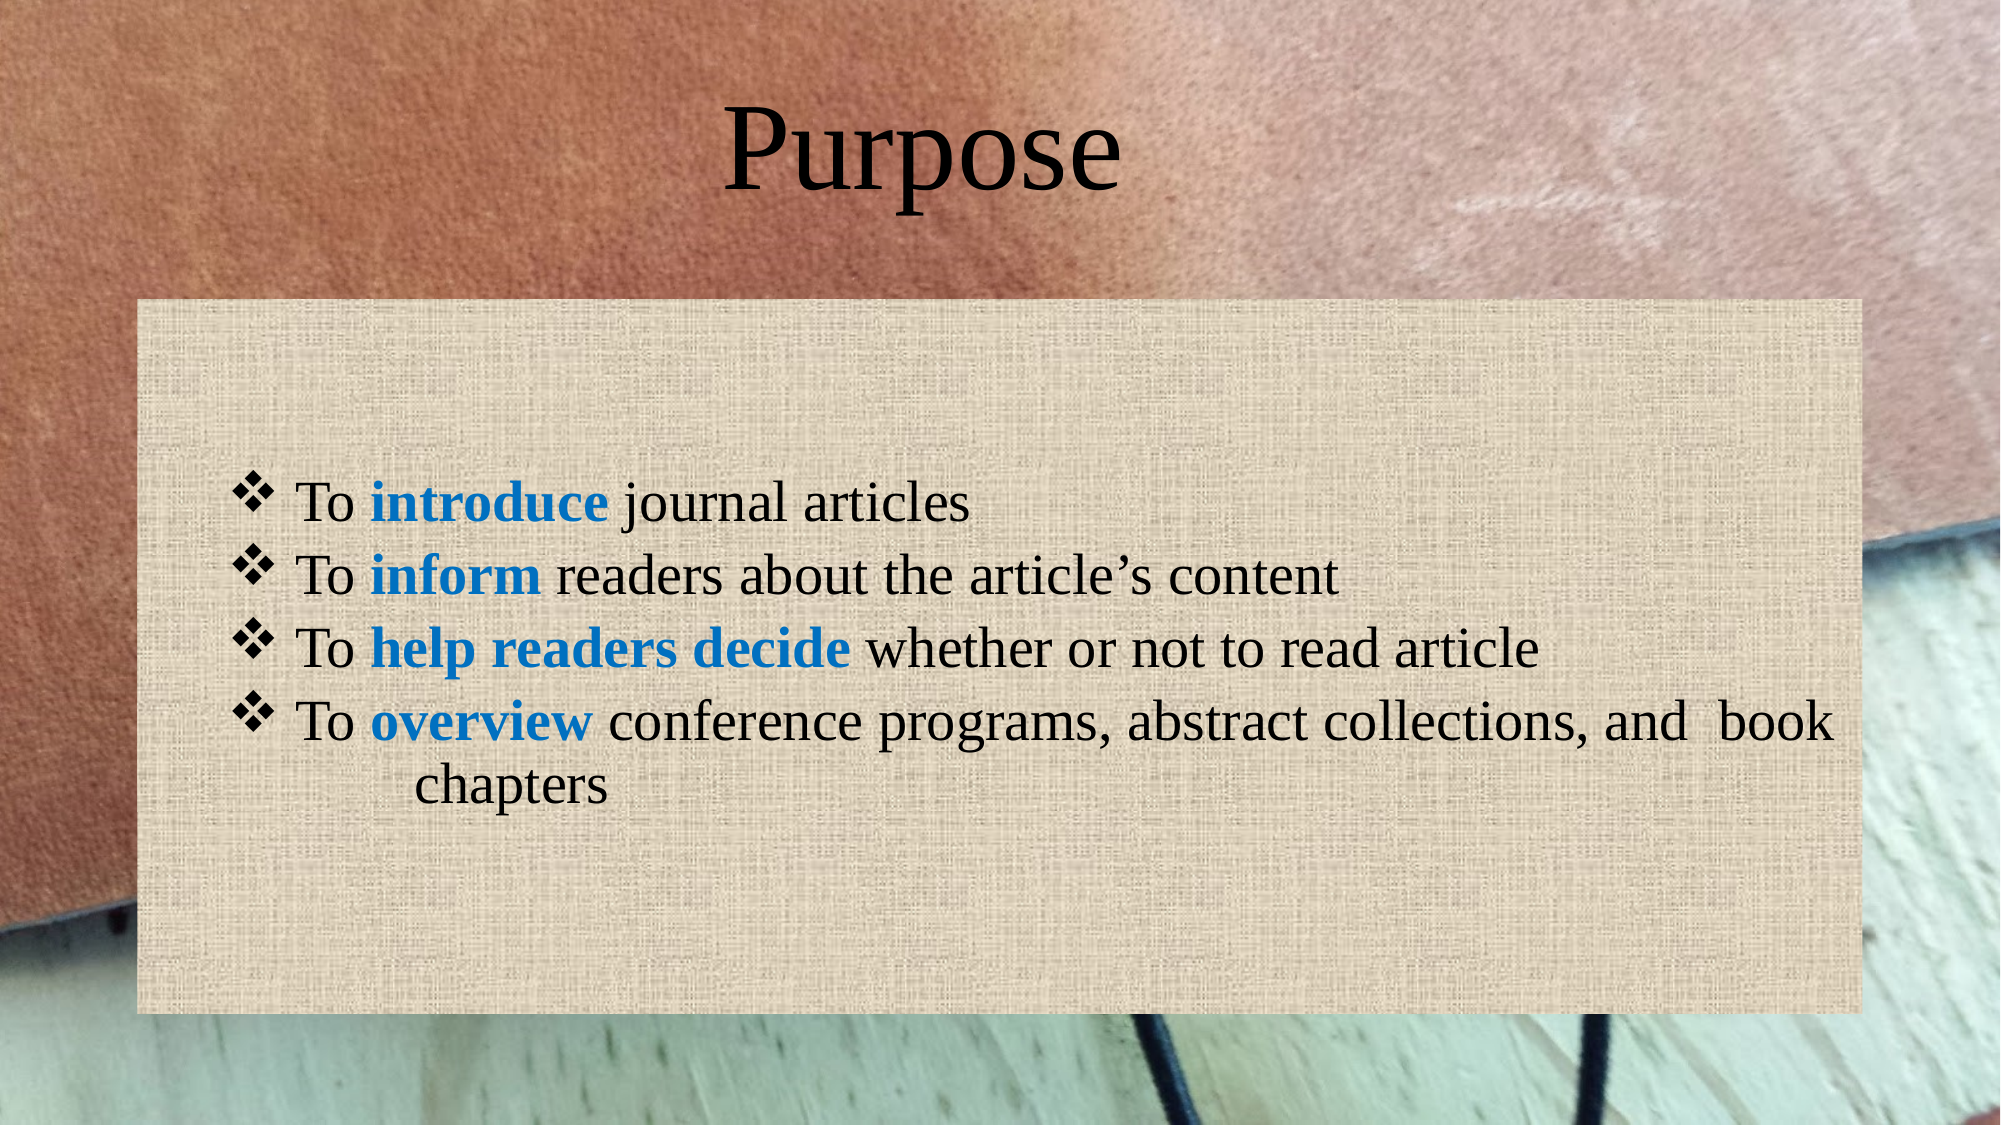

# Purpose

 To introduce journal articles
 To inform readers about the article’s content
 To help readers decide whether or not to read article
 To overview conference programs, abstract collections, and  book  	chapters